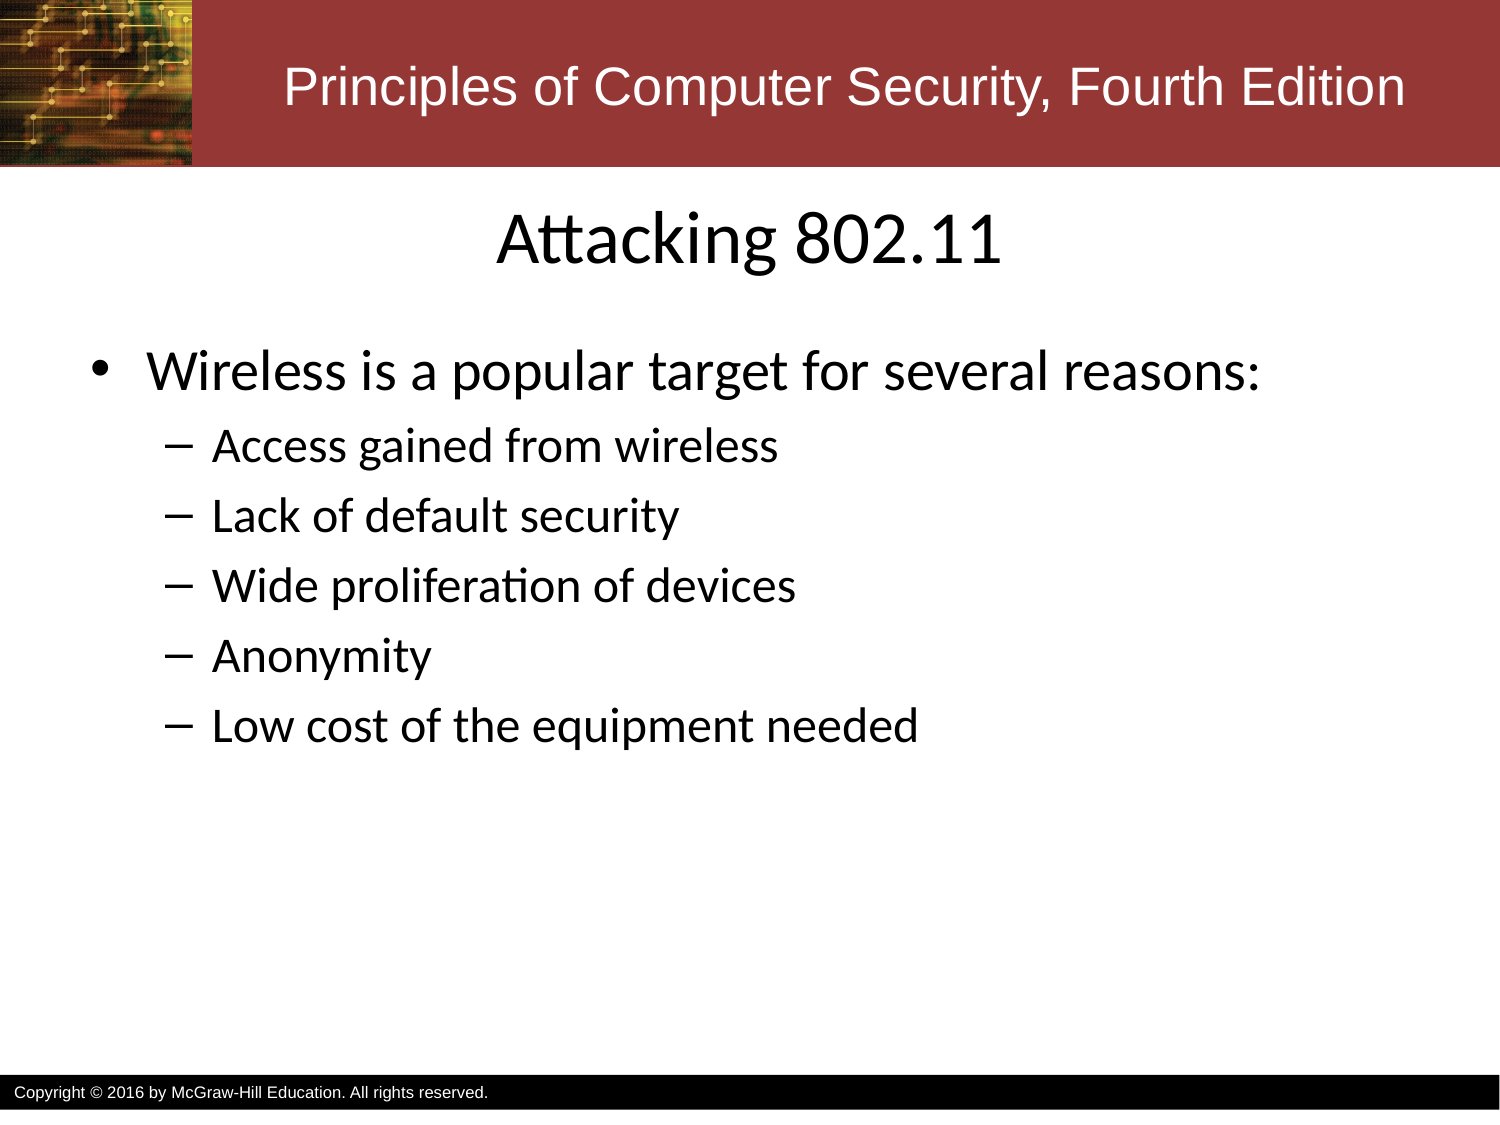

# Attacking 802.11
Wireless is a popular target for several reasons:
Access gained from wireless
Lack of default security
Wide proliferation of devices
Anonymity
Low cost of the equipment needed